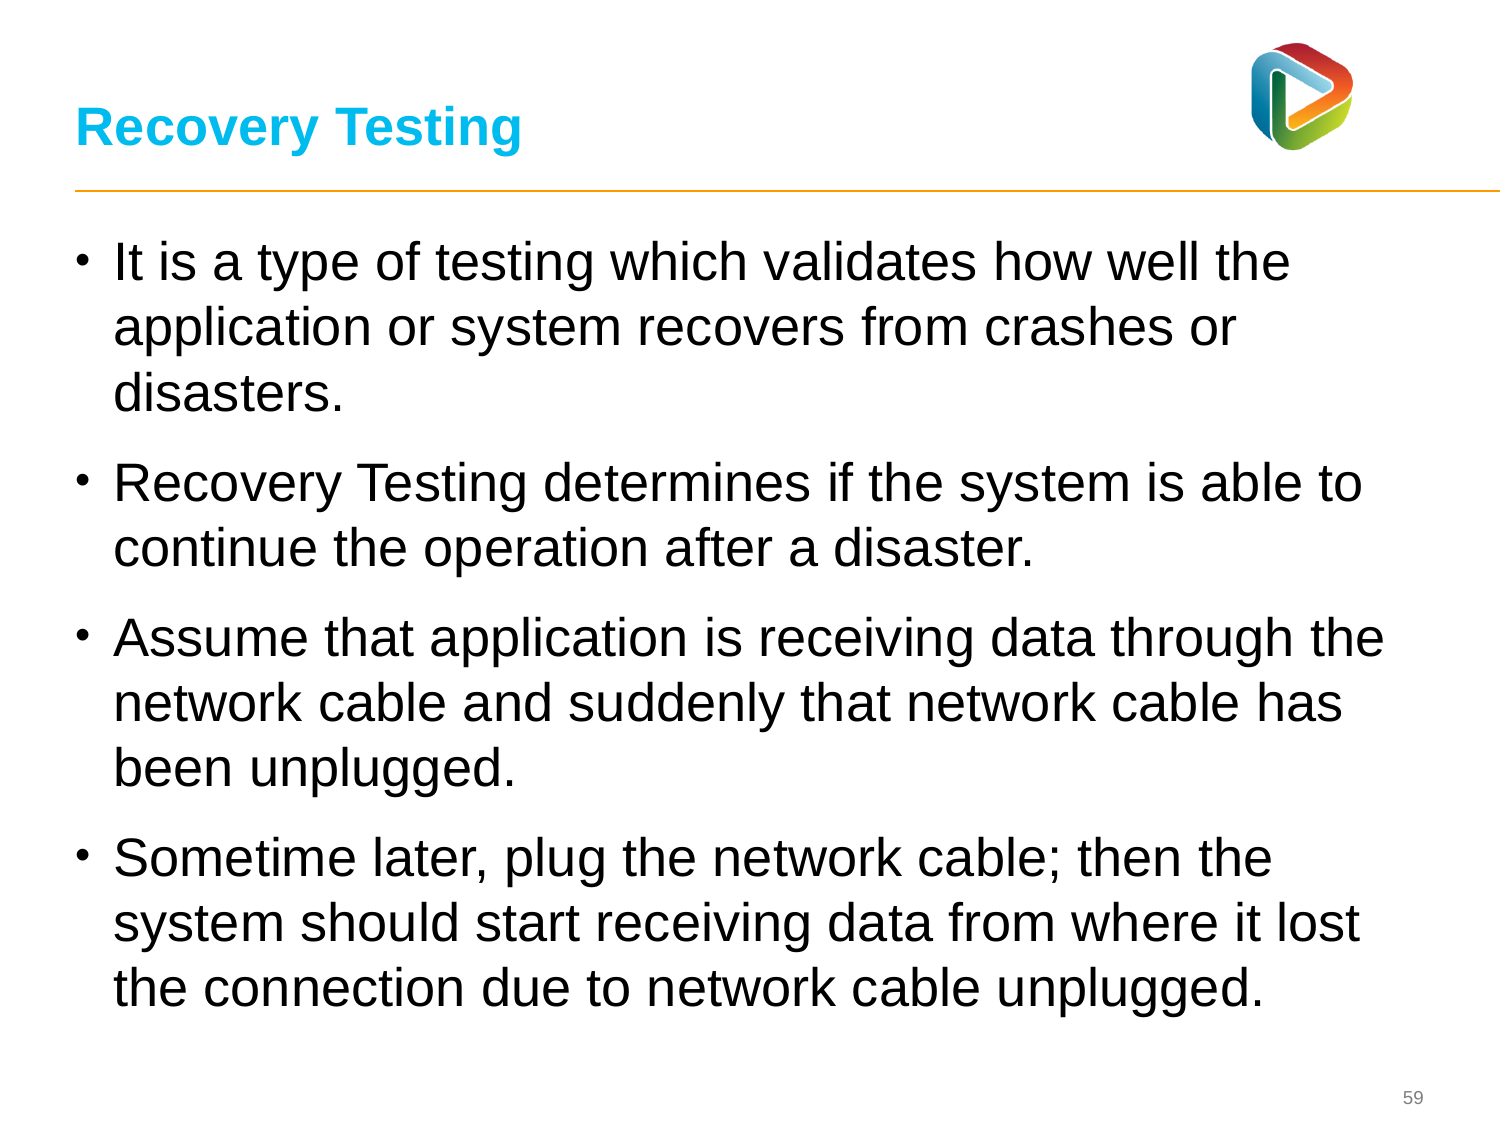

# Recovery Testing
It is a type of testing which validates how well the application or system recovers from crashes or disasters.
Recovery Testing determines if the system is able to continue the operation after a disaster.
Assume that application is receiving data through the network cable and suddenly that network cable has been unplugged.
Sometime later, plug the network cable; then the system should start receiving data from where it lost the connection due to network cable unplugged.